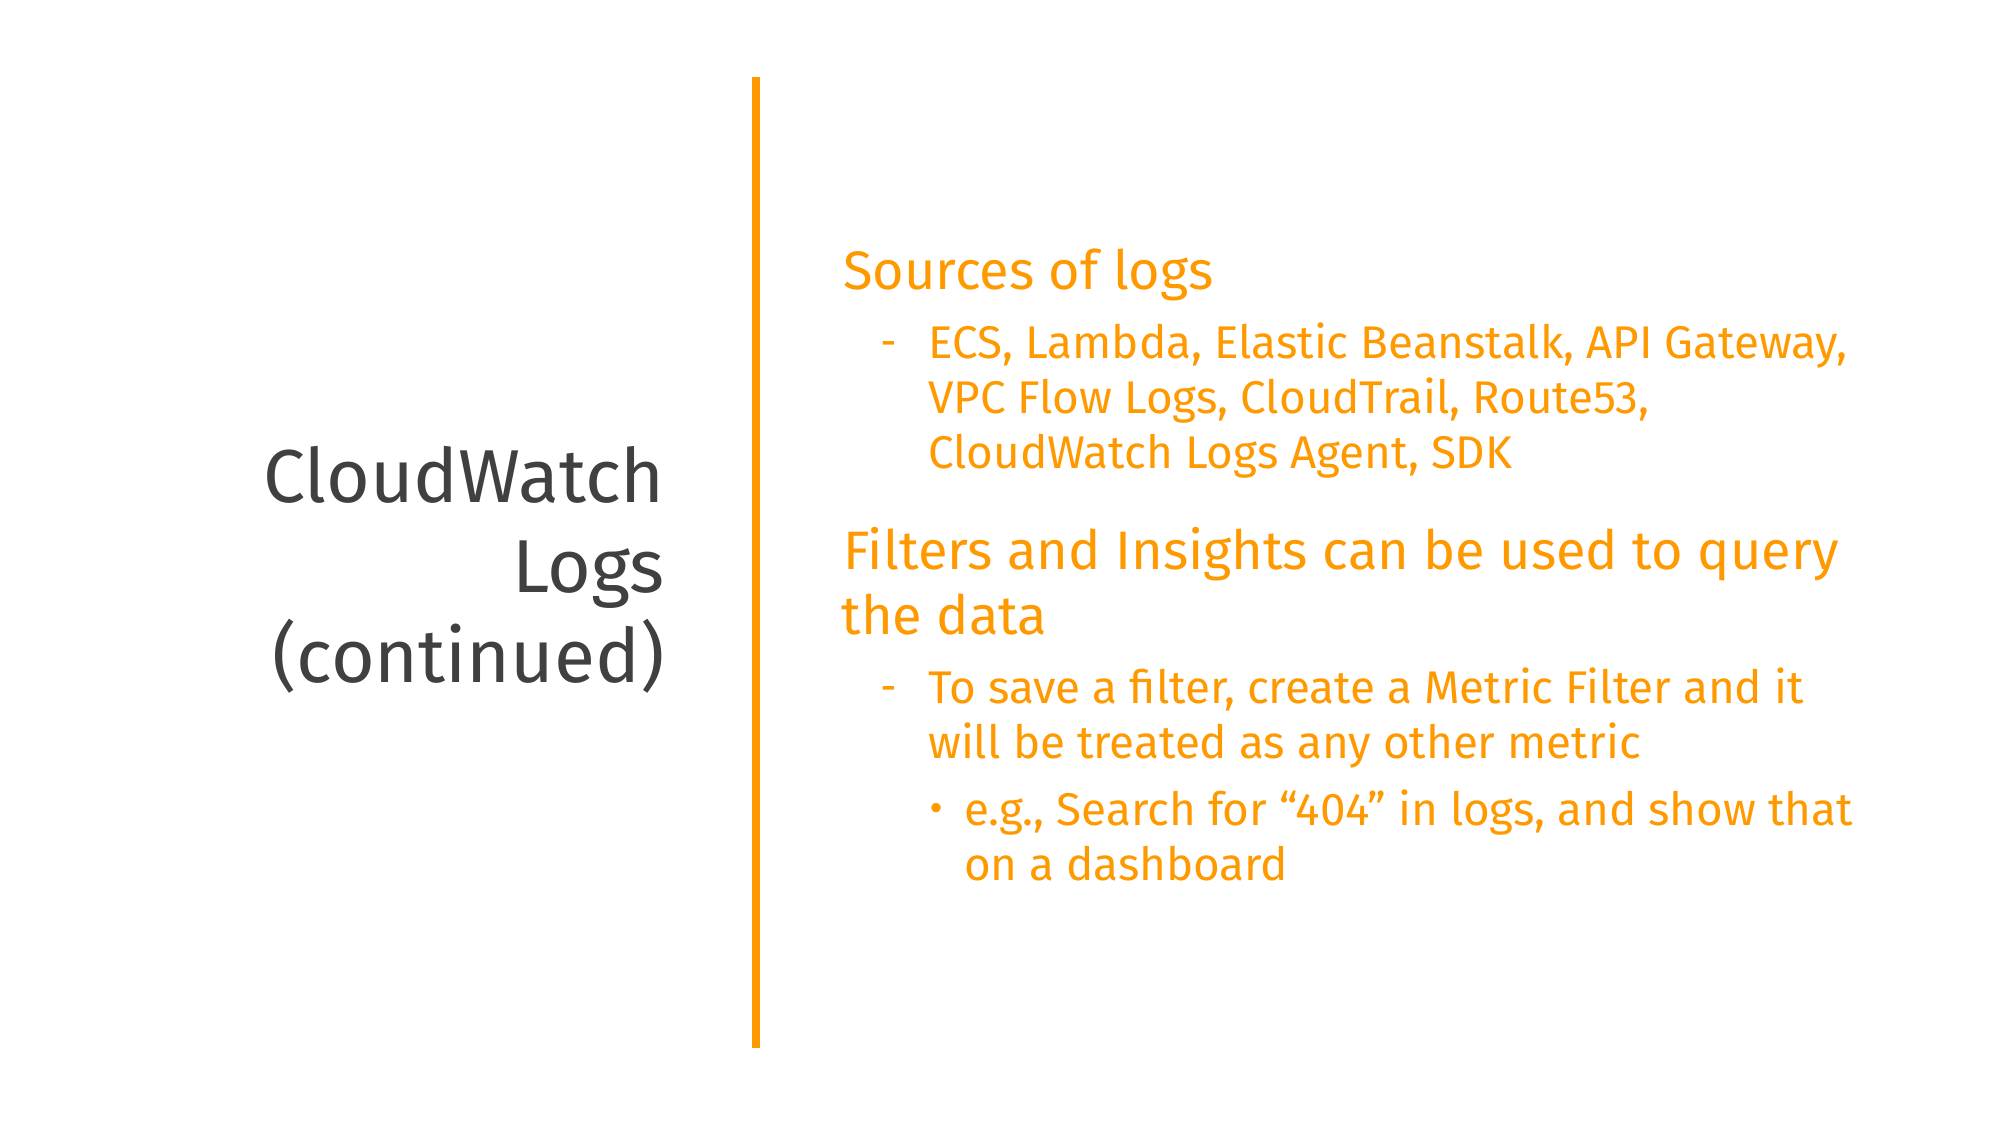

CloudWatch Logs (continued)
Sources of logs
ECS, Lambda, Elastic Beanstalk, API Gateway, VPC Flow Logs, CloudTrail, Route53, CloudWatch Logs Agent, SDK
Filters and Insights can be used to query the data
To save a filter, create a Metric Filter and it will be treated as any other metric
e.g., Search for “404” in logs, and show that on a dashboard